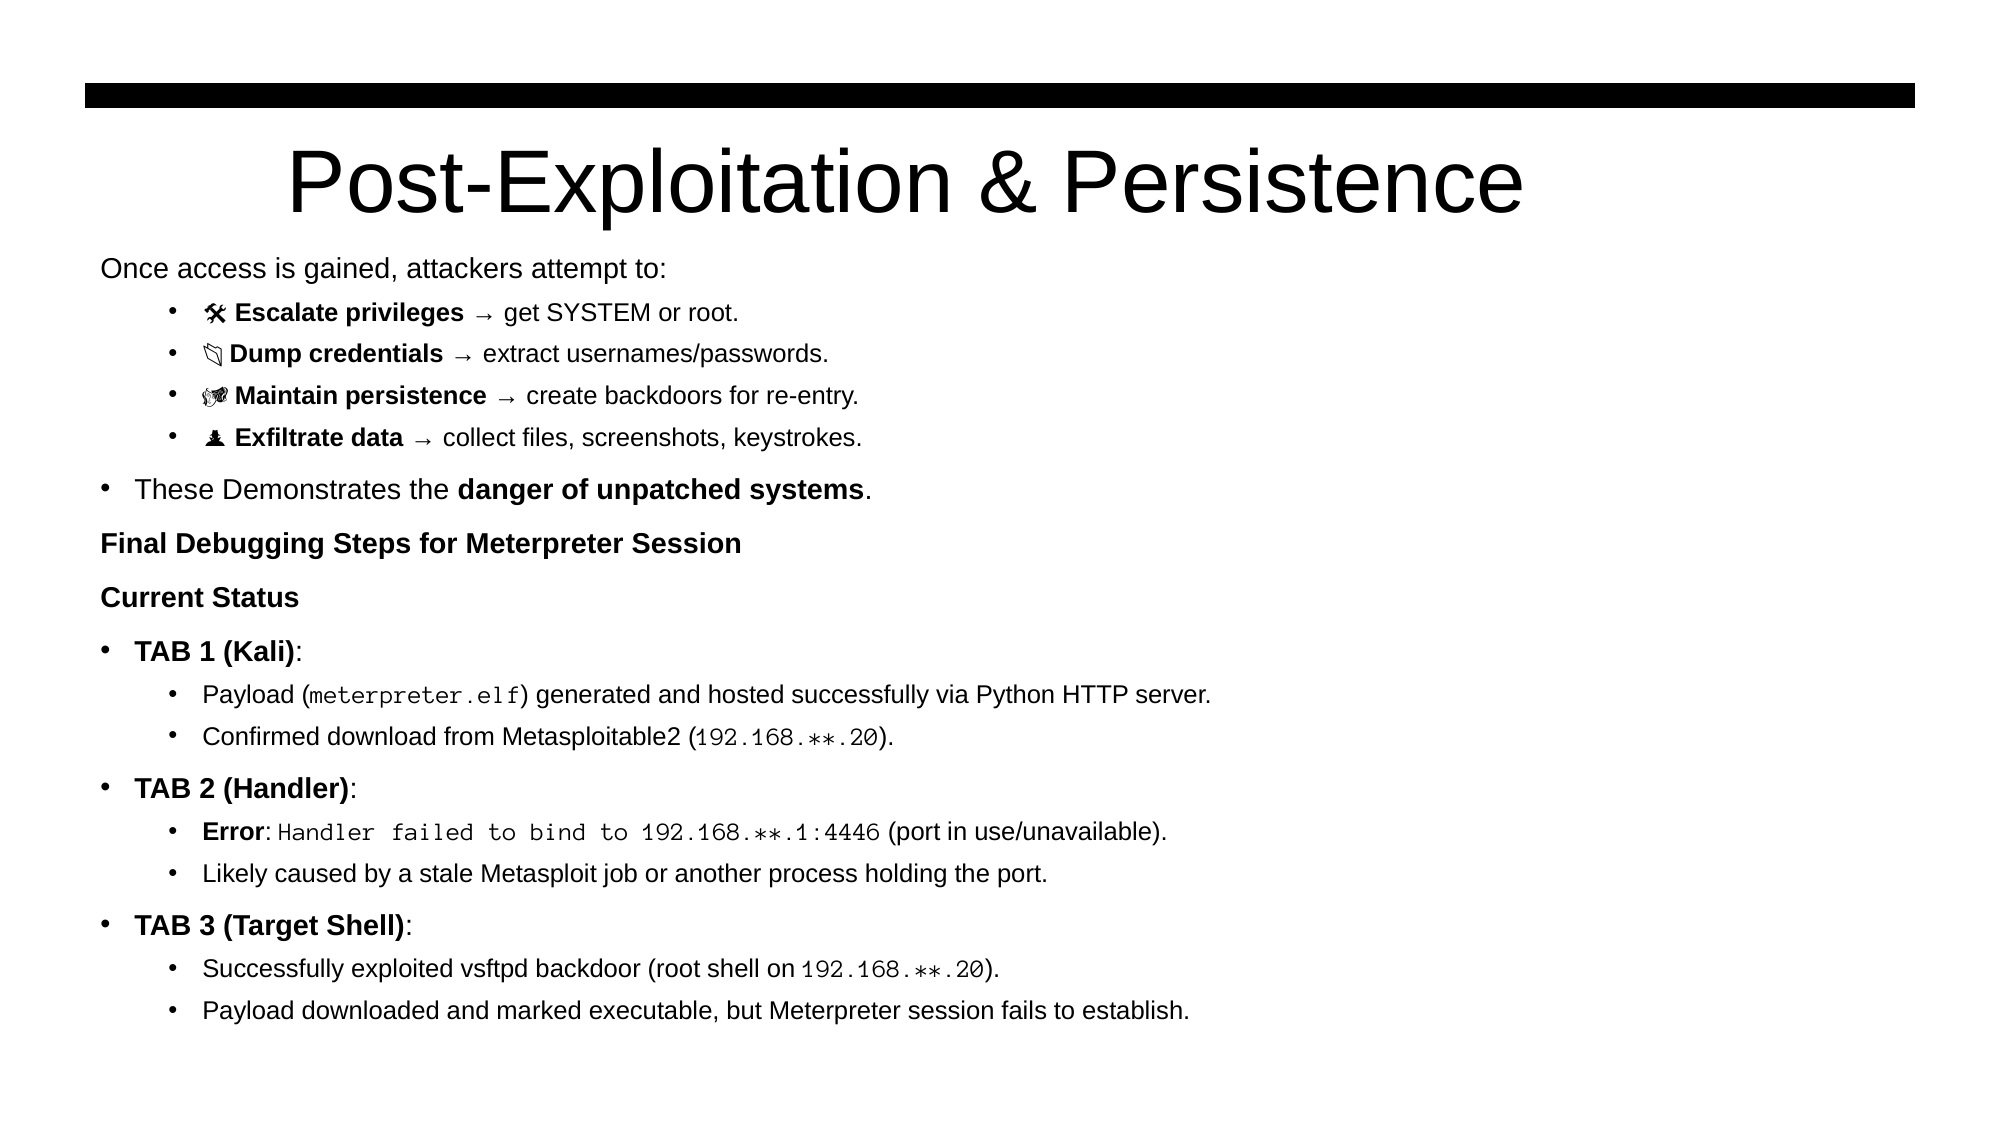

# Post-Exploitation & Persistence
Once access is gained, attackers attempt to:
🛠 Escalate privileges → get SYSTEM or root.
📂 Dump credentials → extract usernames/passwords.
🎭 Maintain persistence → create backdoors for re-entry.
🕵️ Exfiltrate data → collect files, screenshots, keystrokes.
These Demonstrates the danger of unpatched systems.
Final Debugging Steps for Meterpreter Session
Current Status
TAB 1 (Kali):
Payload (meterpreter.elf) generated and hosted successfully via Python HTTP server.
Confirmed download from Metasploitable2 (192.168.**.20).
TAB 2 (Handler):
Error: Handler failed to bind to 192.168.**.1:4446 (port in use/unavailable).
Likely caused by a stale Metasploit job or another process holding the port.
TAB 3 (Target Shell):
Successfully exploited vsftpd backdoor (root shell on 192.168.**.20).
Payload downloaded and marked executable, but Meterpreter session fails to establish.